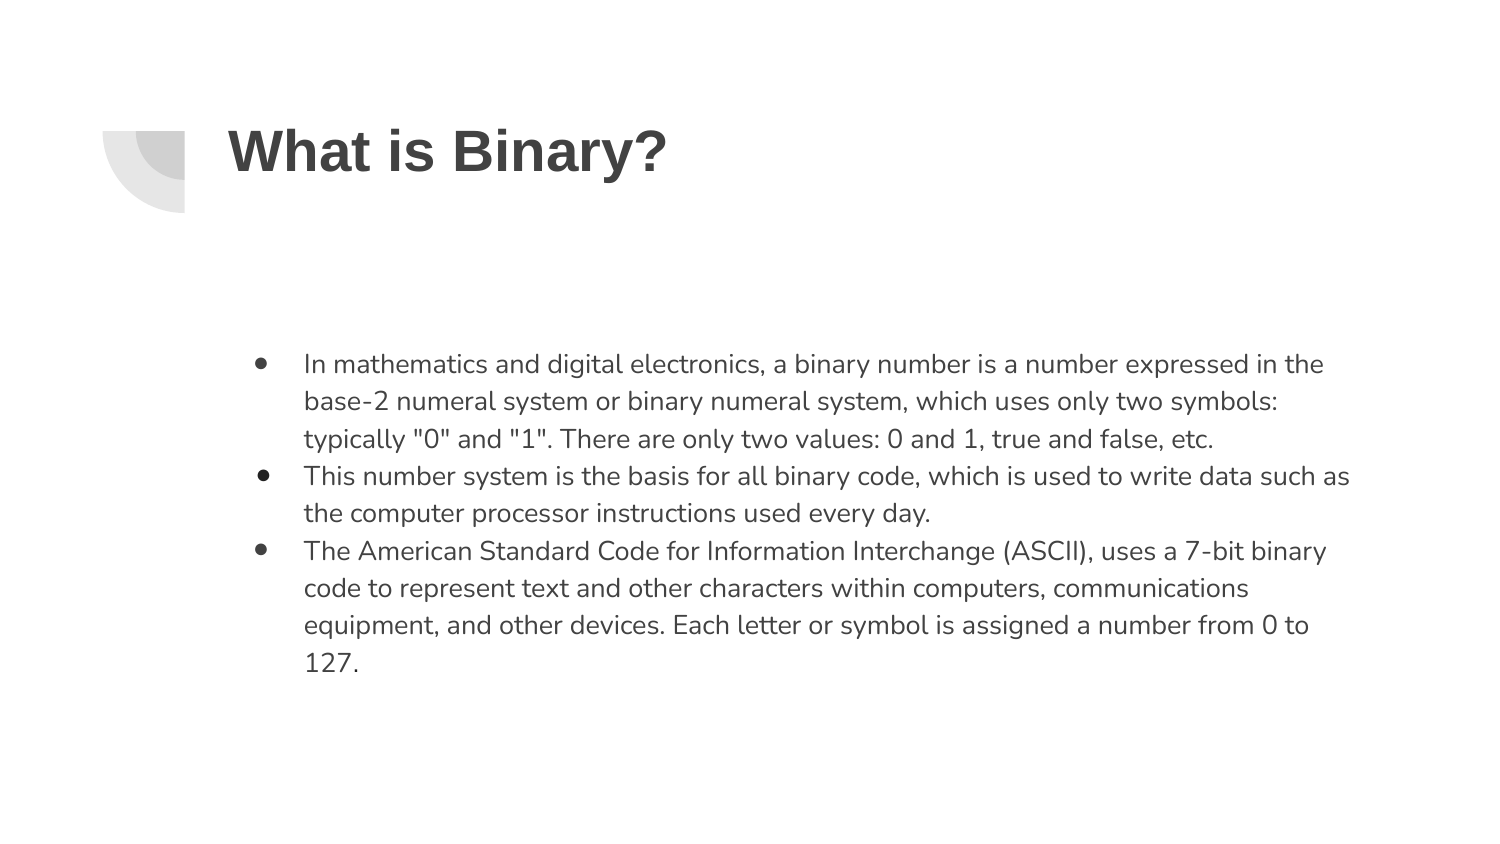

# What is Binary?
In mathematics and digital electronics, a binary number is a number expressed in the base-2 numeral system or binary numeral system, which uses only two symbols: typically "0" and "1". There are only two values: 0 and 1, true and false, etc.
This number system is the basis for all binary code, which is used to write data such as the computer processor instructions used every day.
The American Standard Code for Information Interchange (ASCII), uses a 7-bit binary code to represent text and other characters within computers, communications equipment, and other devices. Each letter or symbol is assigned a number from 0 to 127.